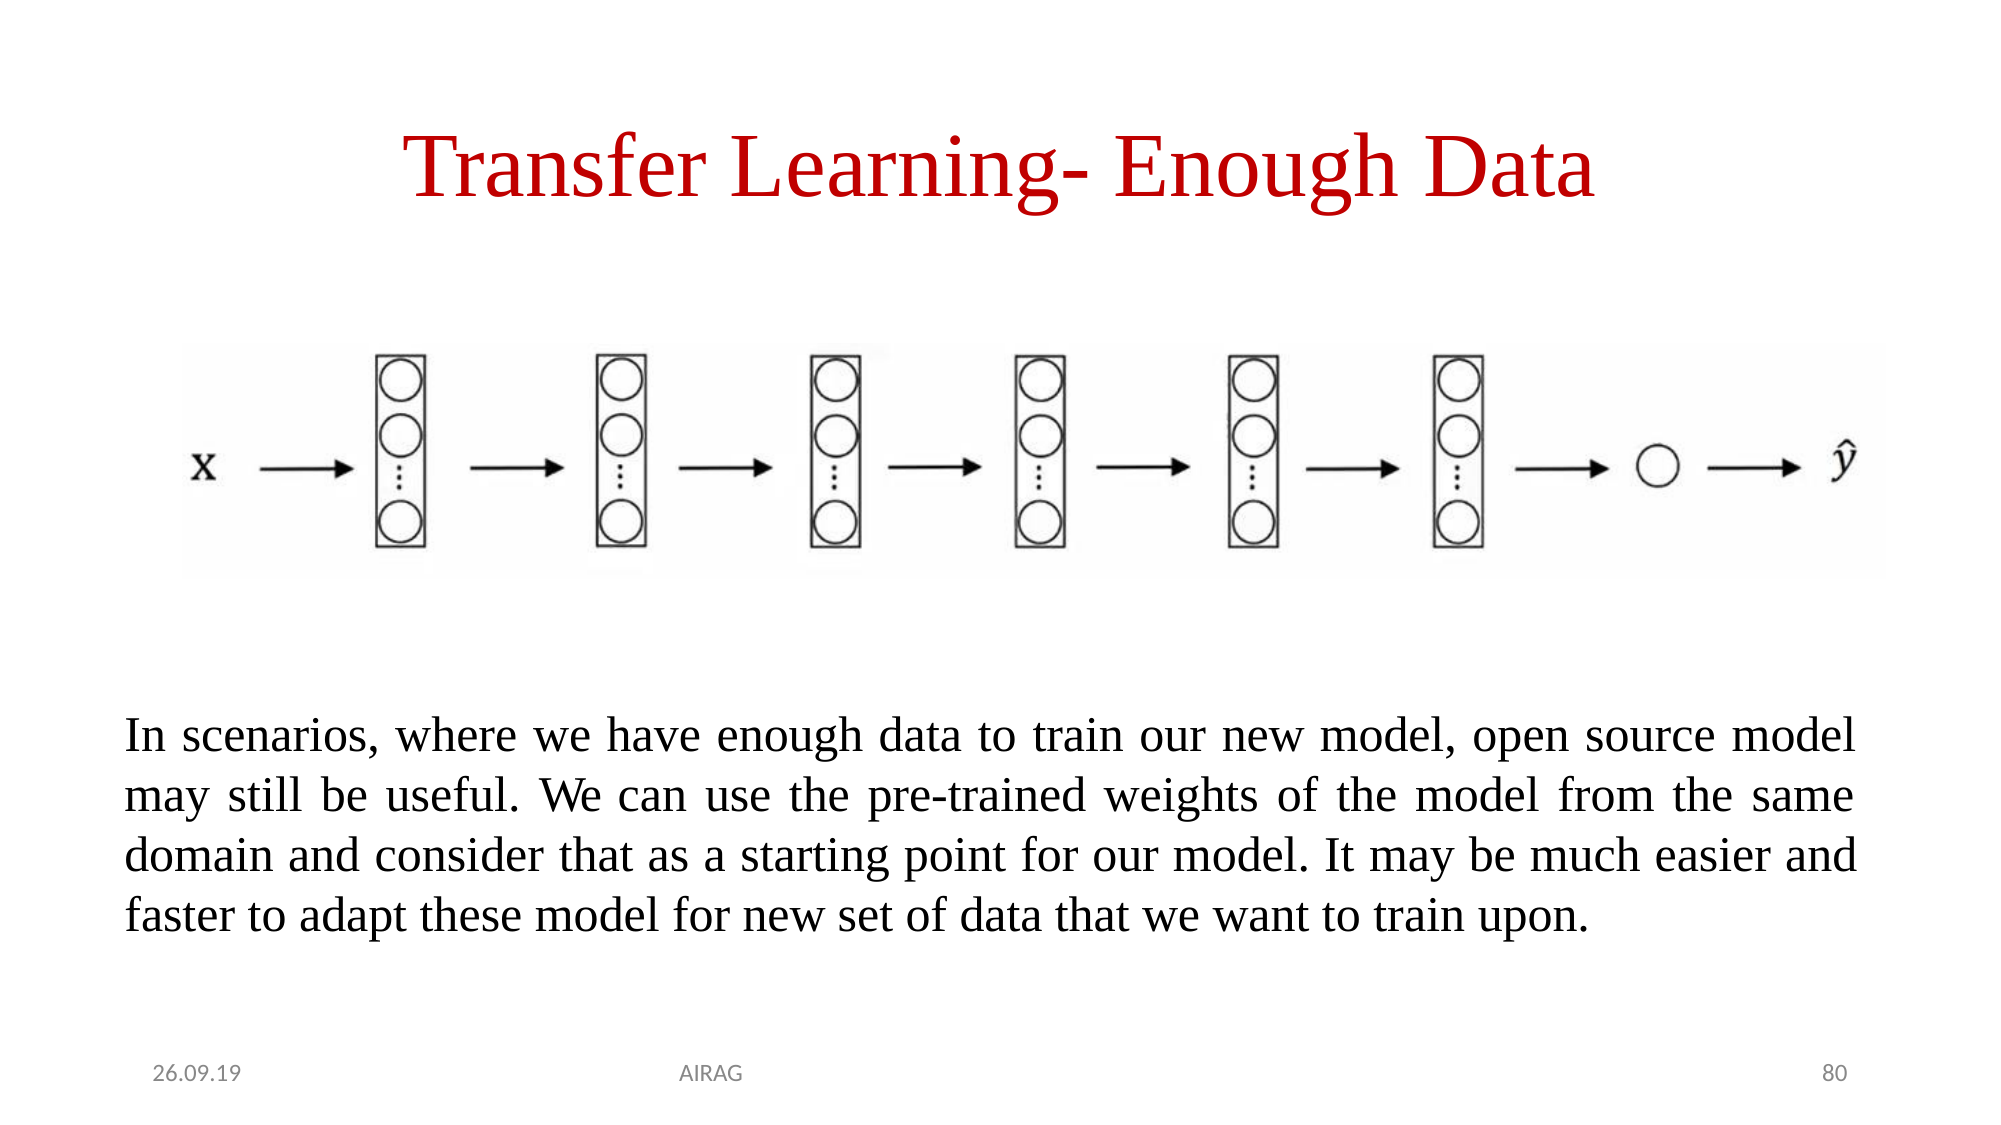

# Transfer Learning- Enough Data

In scenarios, where we have enough data to train our new model, open source model  may still be useful. We can use the pre-trained weights of the model from the same  domain and consider that as a starting point for our model. It may be much easier and  faster to adapt these model for new set of data that we want to train upon.
26.09.19
AIRAG
80